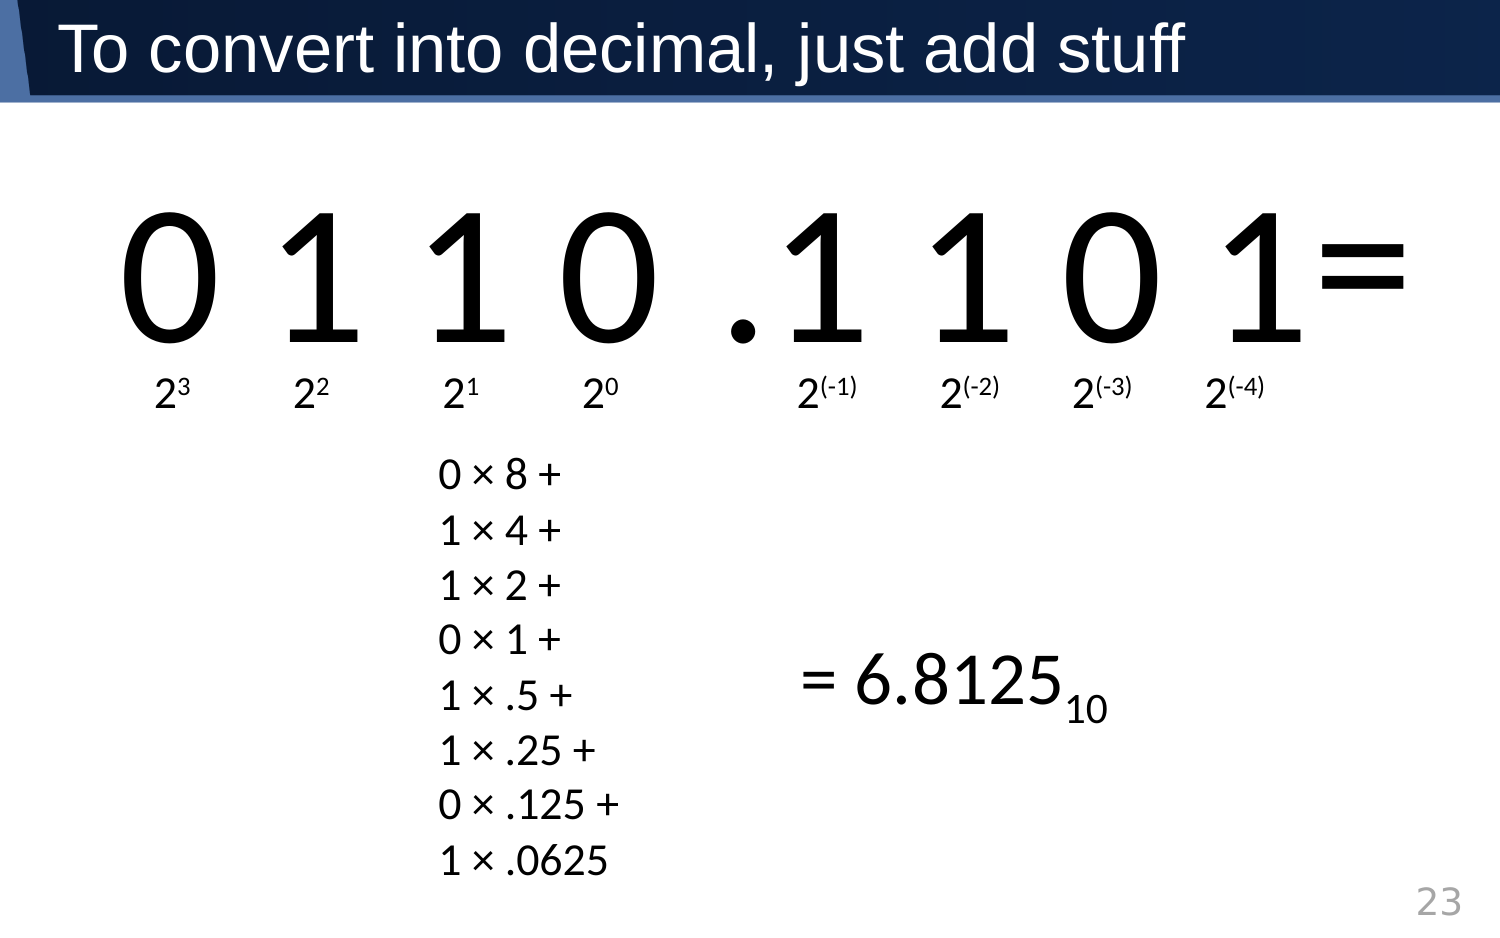

# To convert into decimal, just add stuff
=
0 1 1 0
.1 1 0 1

     23          22           21          20
    2(-1)        2(-2)       2(-3)       2(-4)
0 × 8 +
1 × 4 +
1 × 2 +
0 × 1 +
1 × .5 +
1 × .25 +
0 × .125 +
1 × .0625
= 6.812510
23